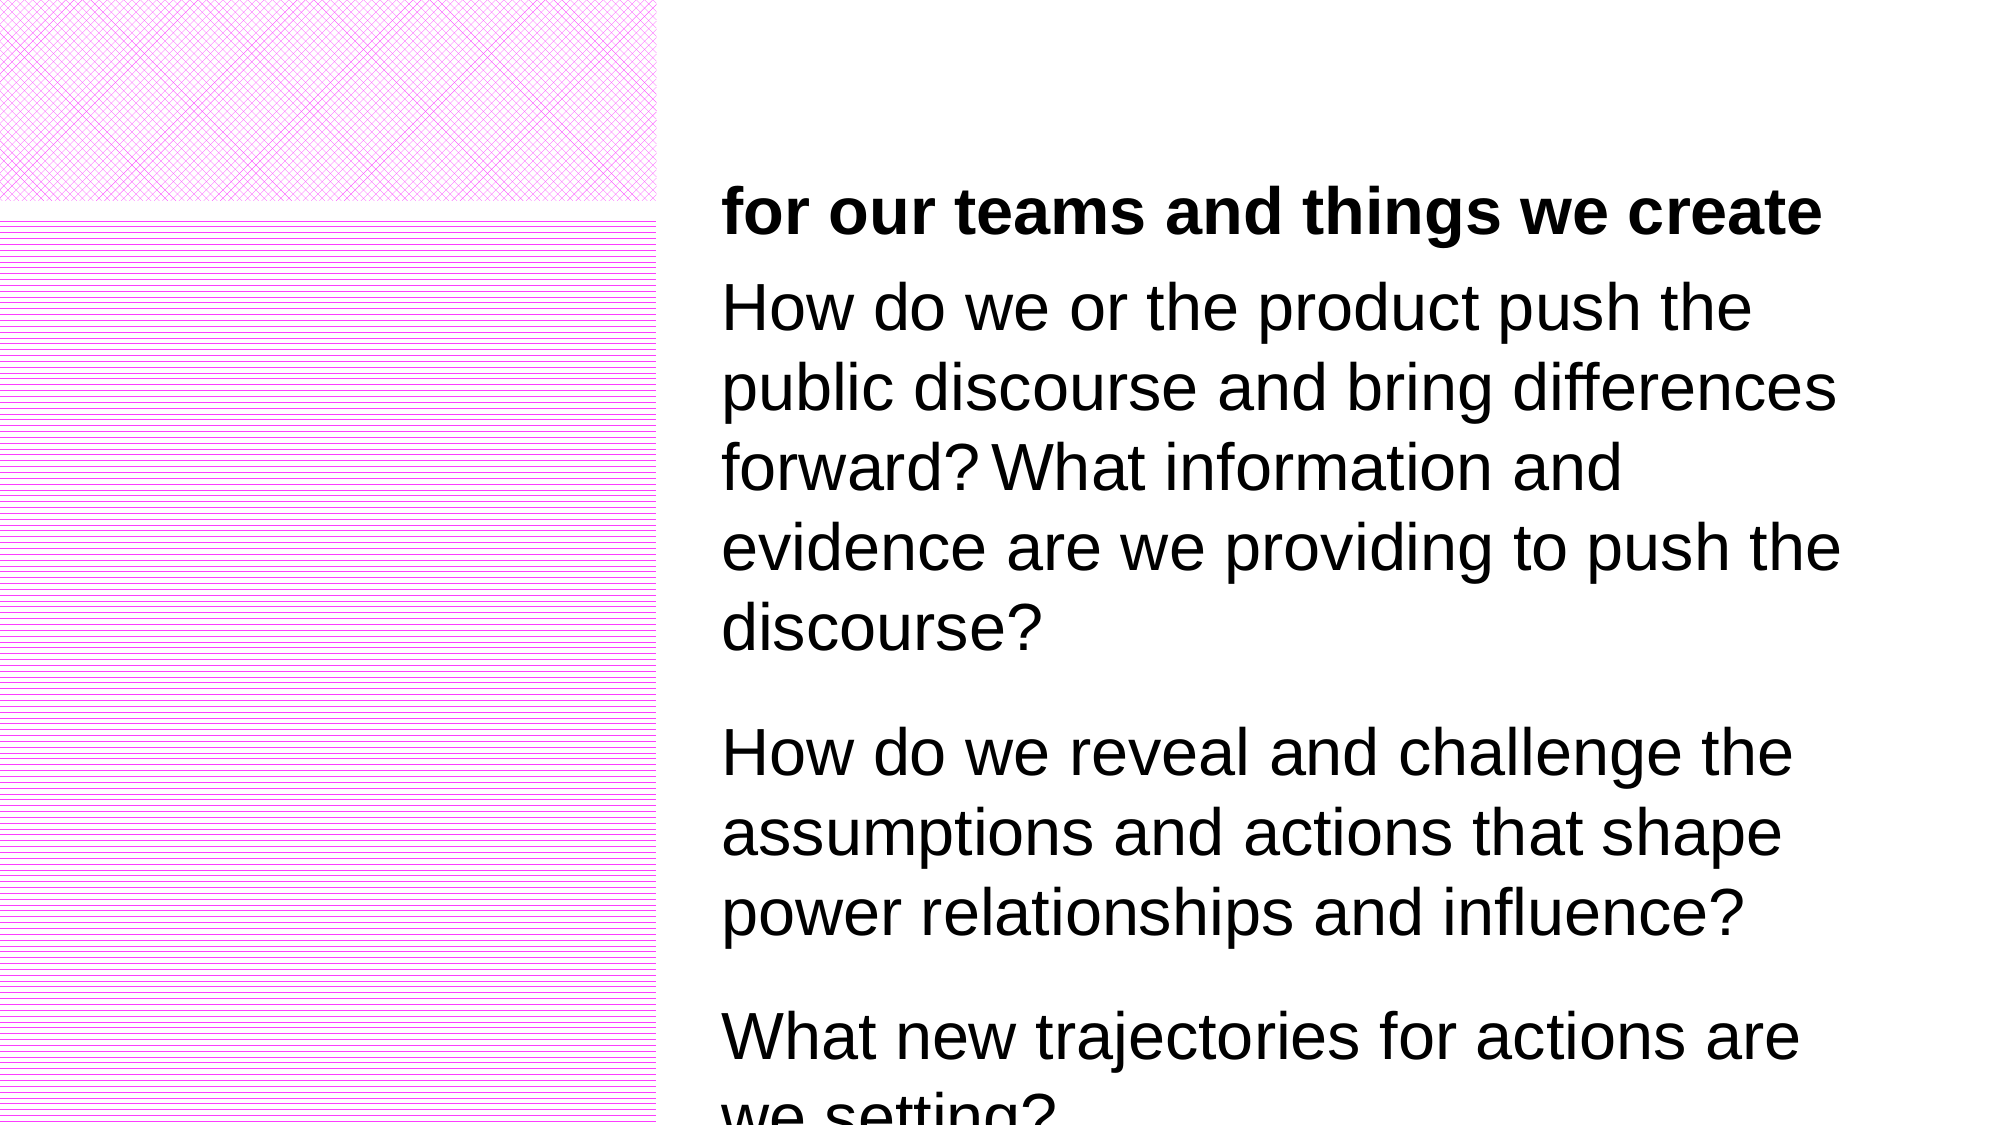

for our teams and things we create

How do we or the product push the public discourse and bring differences forward? What information and evidence are we providing to push the discourse?

How do we reveal and challenge the assumptions and actions that shape power relationships and influence?

What new trajectories for actions are
we setting?